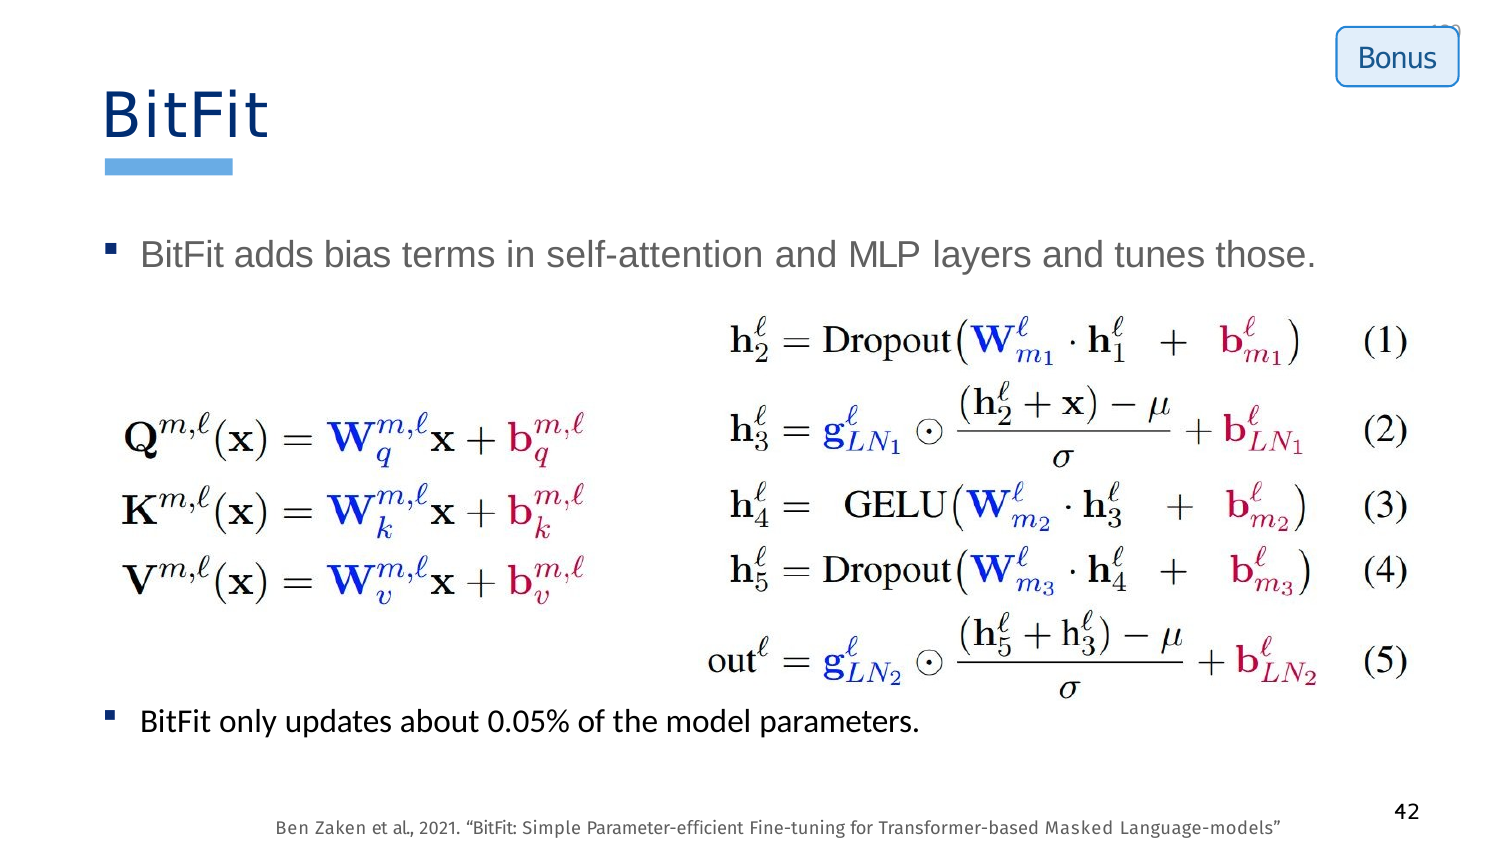

120
# BitFit
Bonus
BitFit adds bias terms in self-attention and MLP layers and tunes those.

BitFit only updates about 0.05% of the model parameters.

Ben Zaken et al., 2021. “BitFit: Simple Parameter-eﬃcient Fine-tuning for Transformer-based Masked Language-models”